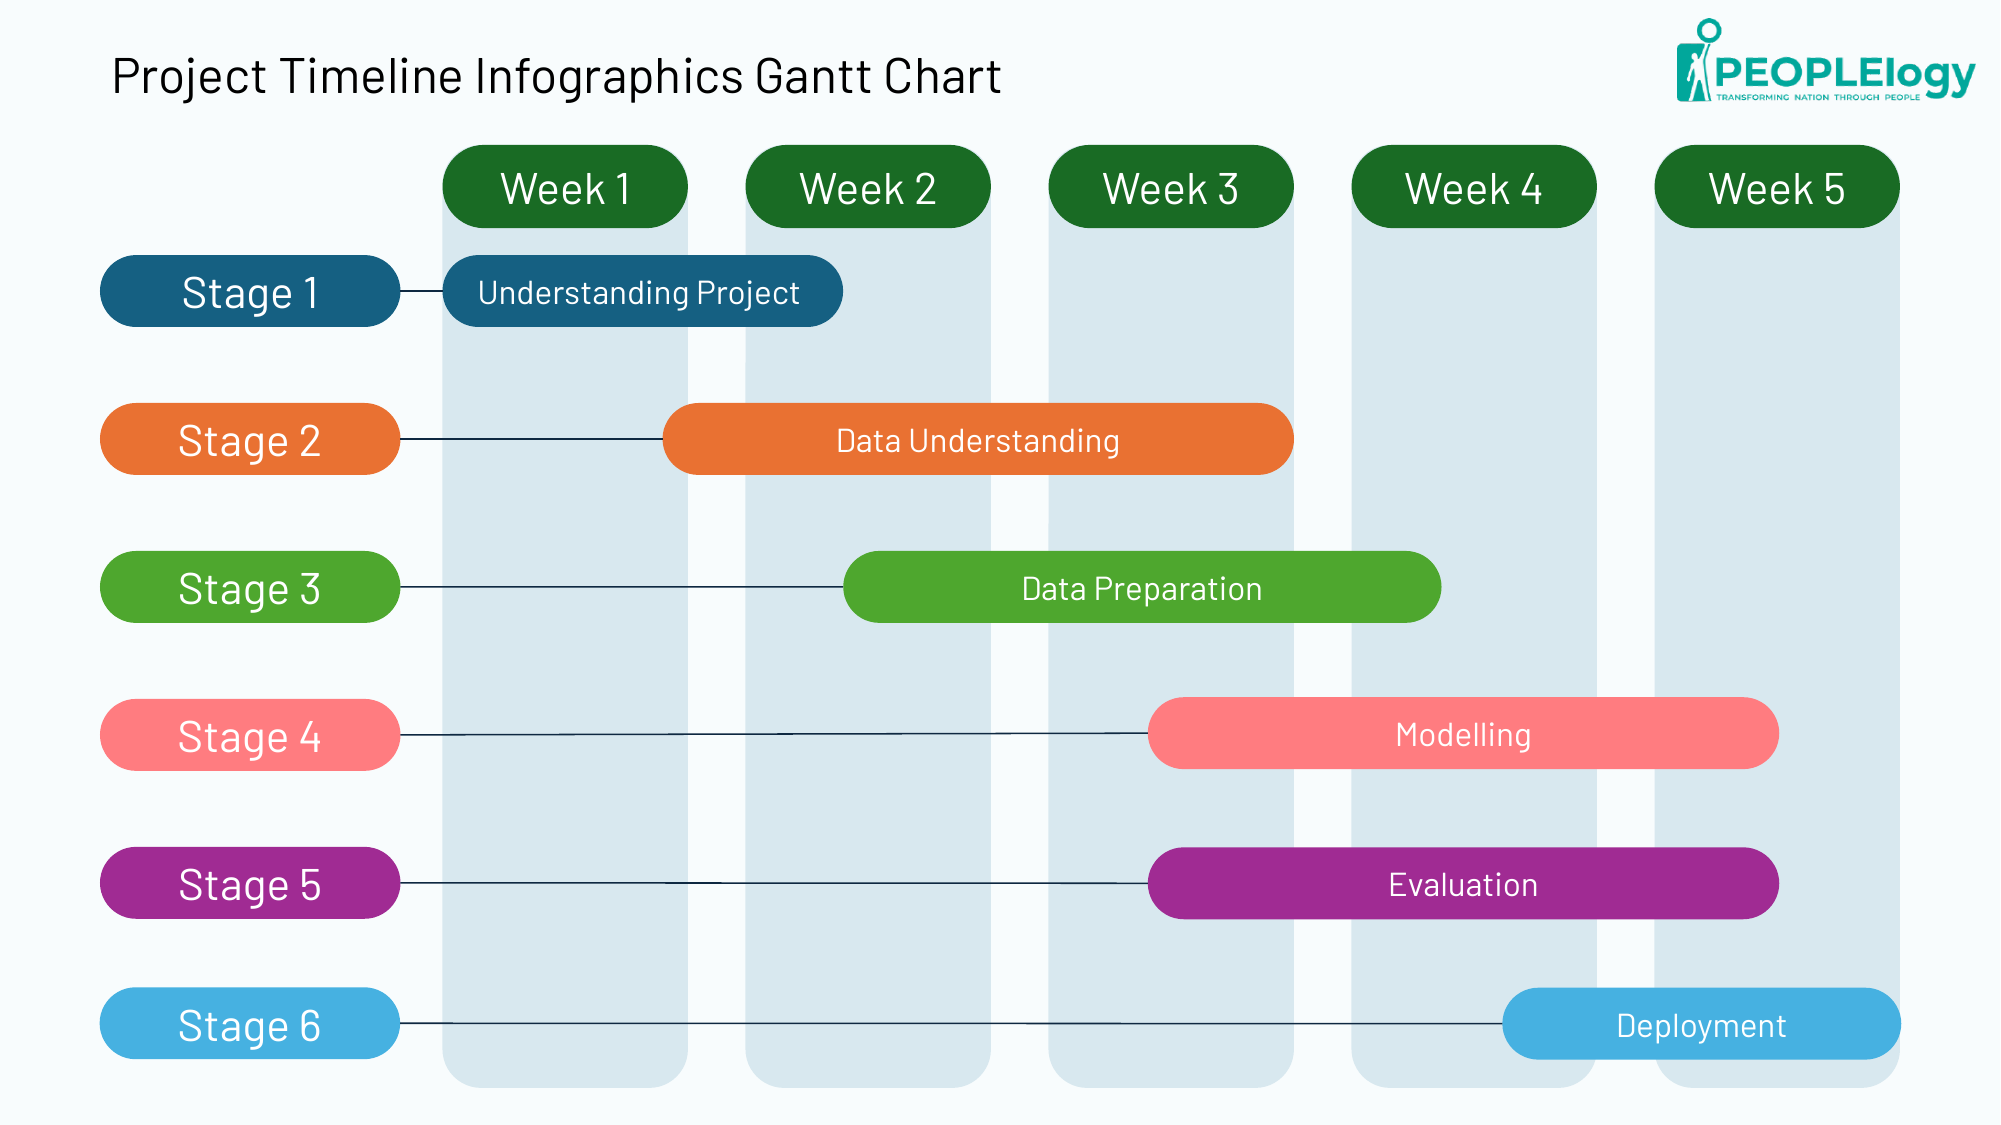

# Project Timeline Infographics Gantt Chart

Week 1

Week 2

Week 3

Week 4

Week 5
Stage 1
Understanding Project
Stage 2
Data Understanding
Data Preparation
Stage 3
Modelling
Stage 4
Stage 5
Evaluation
Stage 6
Deployment